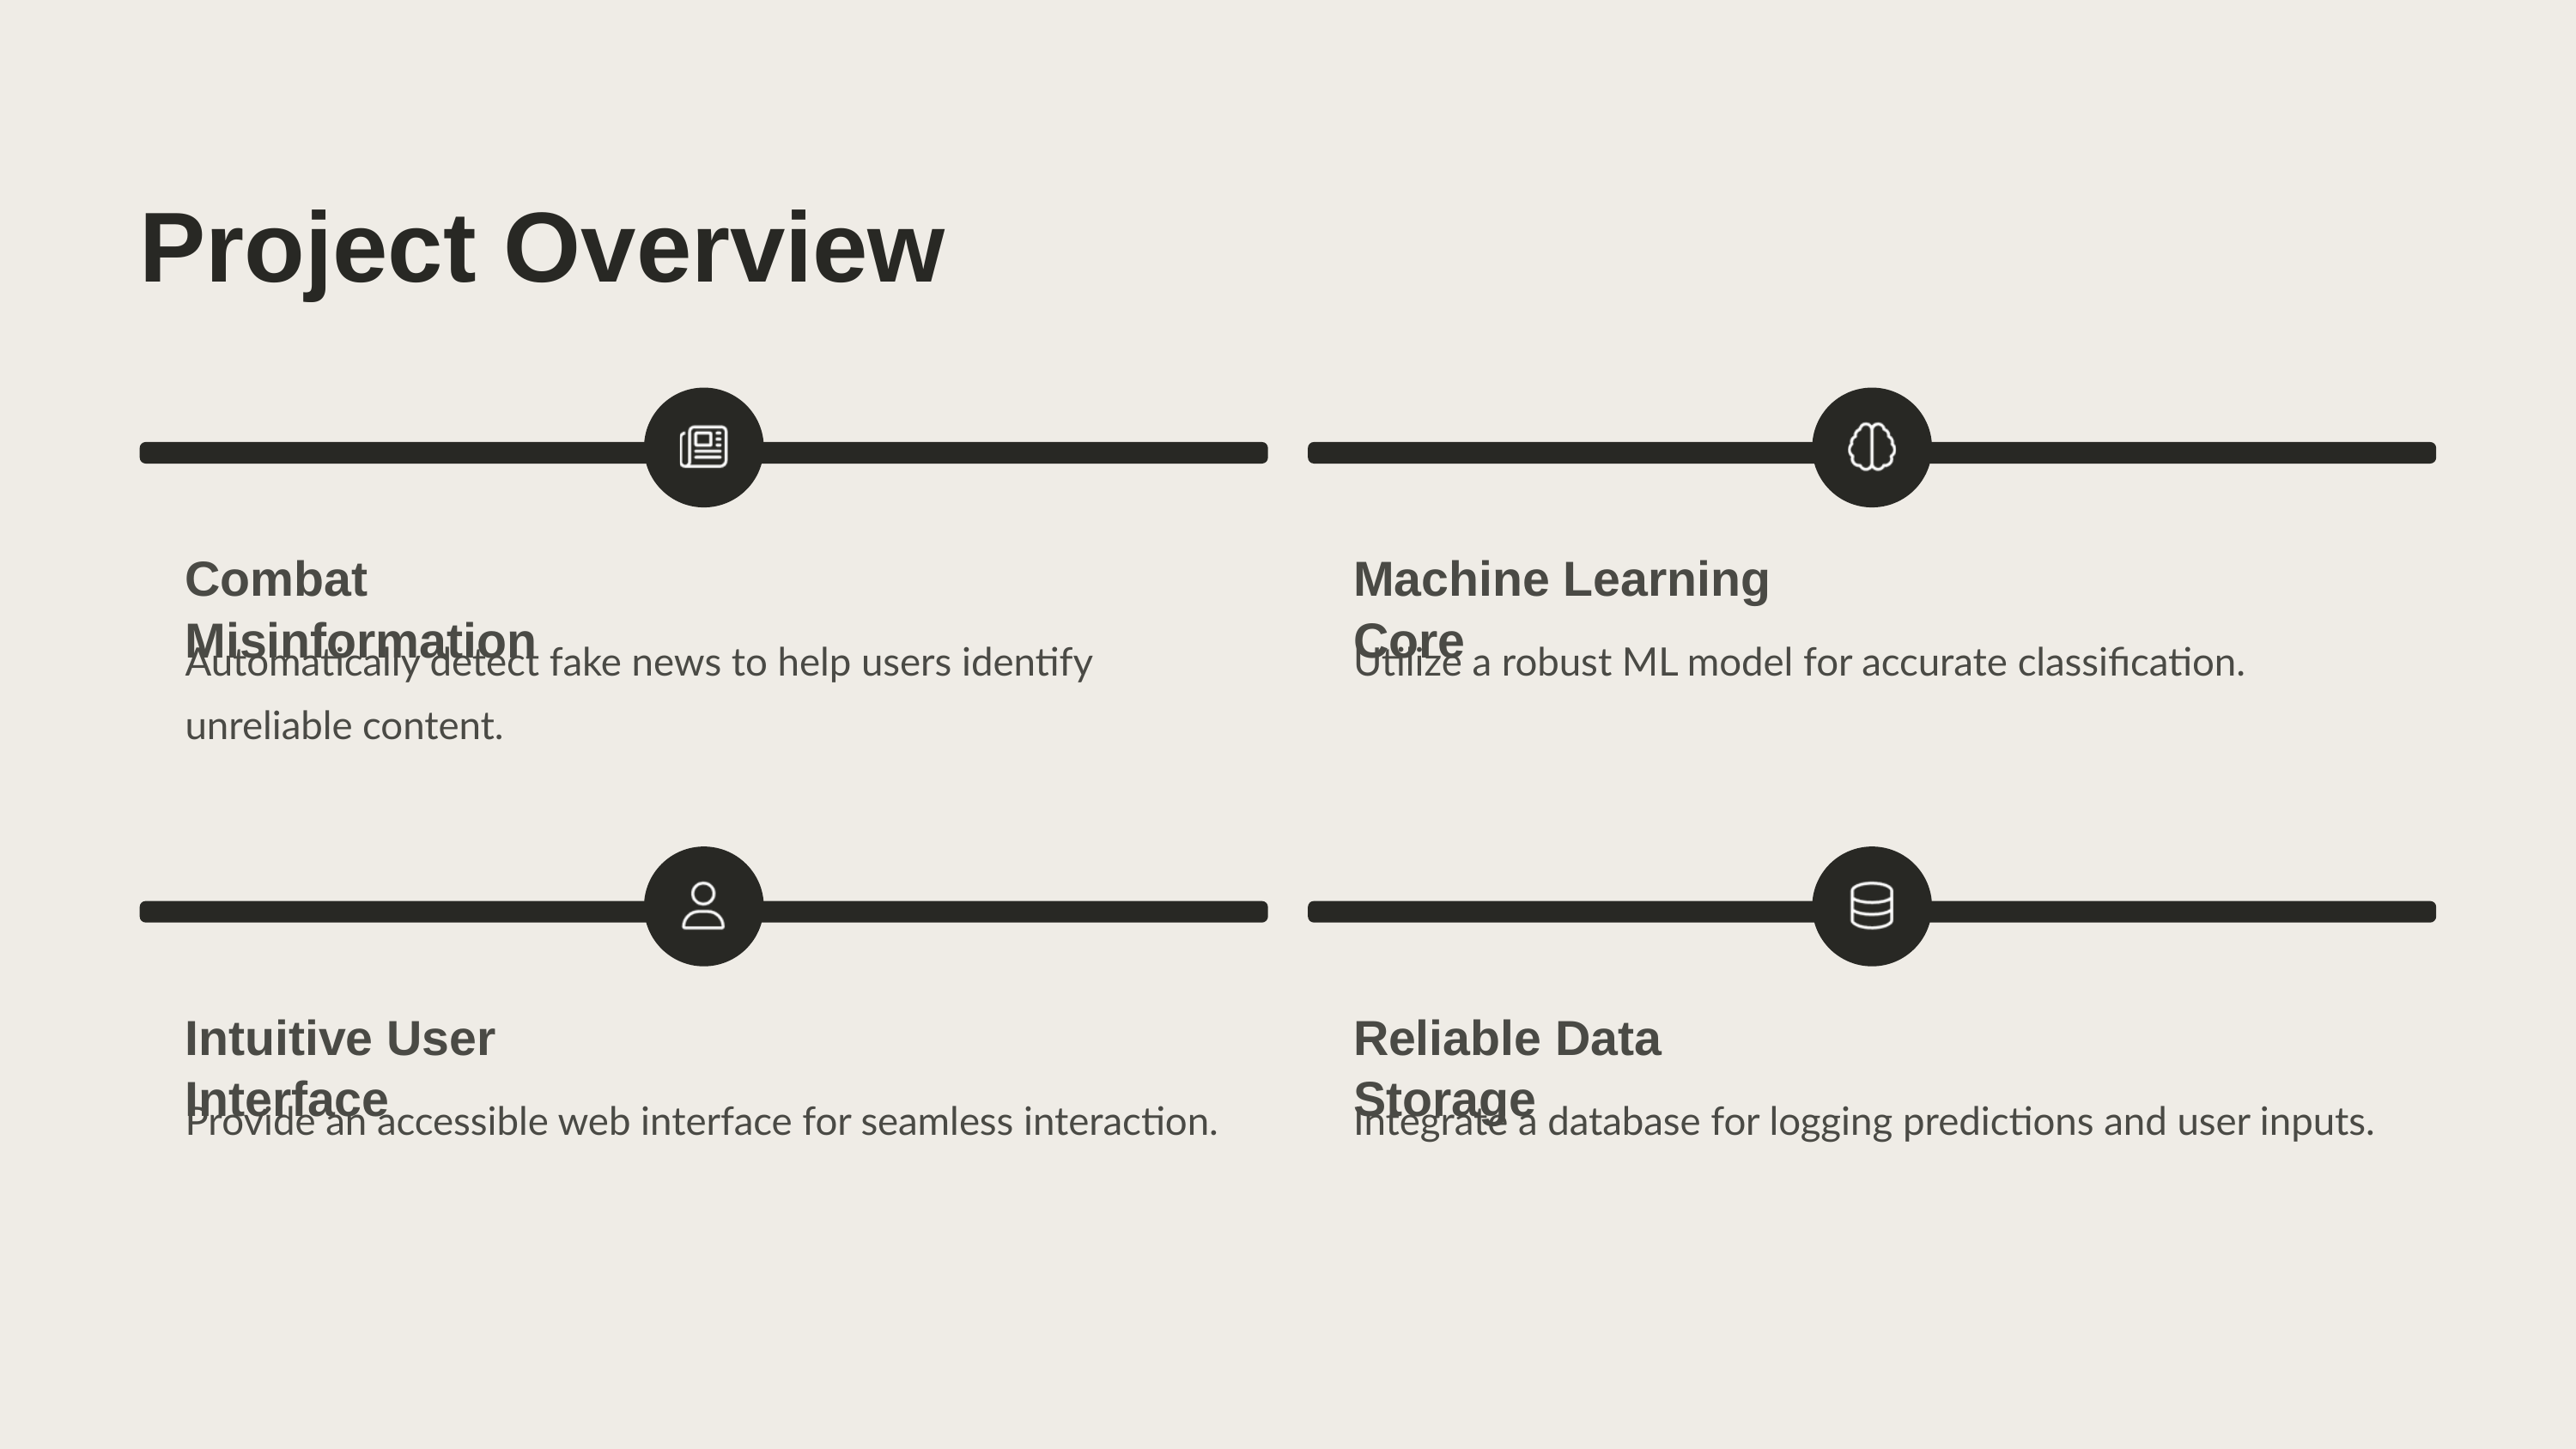

Project Overview

Combat Misinformation
Machine Learning Core
Automatically detect fake news to help users identify unreliable content.
Utilize a robust ML model for accurate classification.

Intuitive User Interface
Reliable Data Storage
Provide an accessible web interface for seamless interaction.
Integrate a database for logging predictions and user inputs.